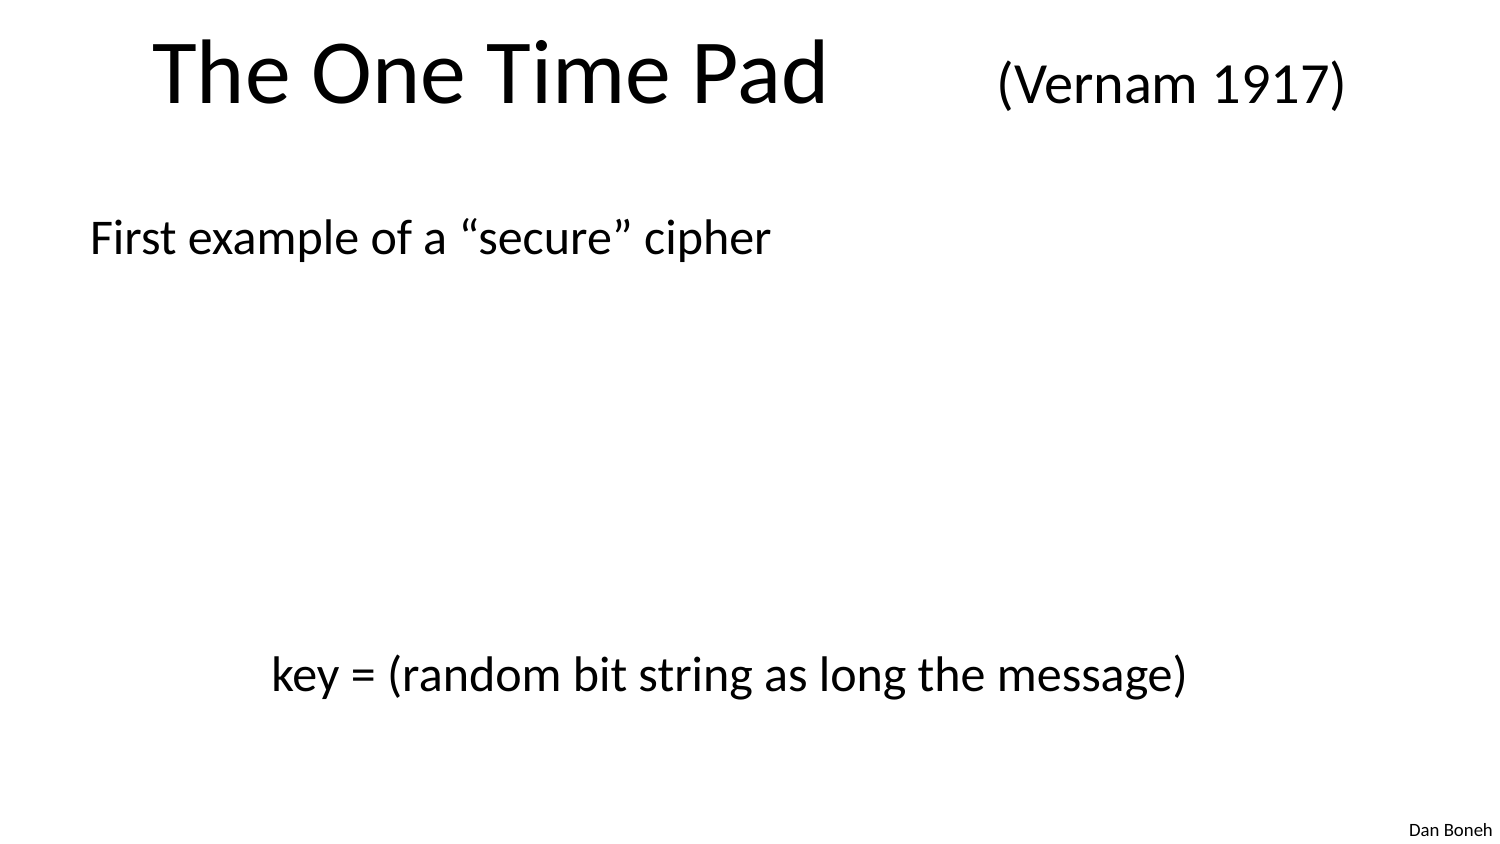

# The One Time Pad        (Vernam 1917)
First example of a “secure” cipher
key = (random bit string as long the message)